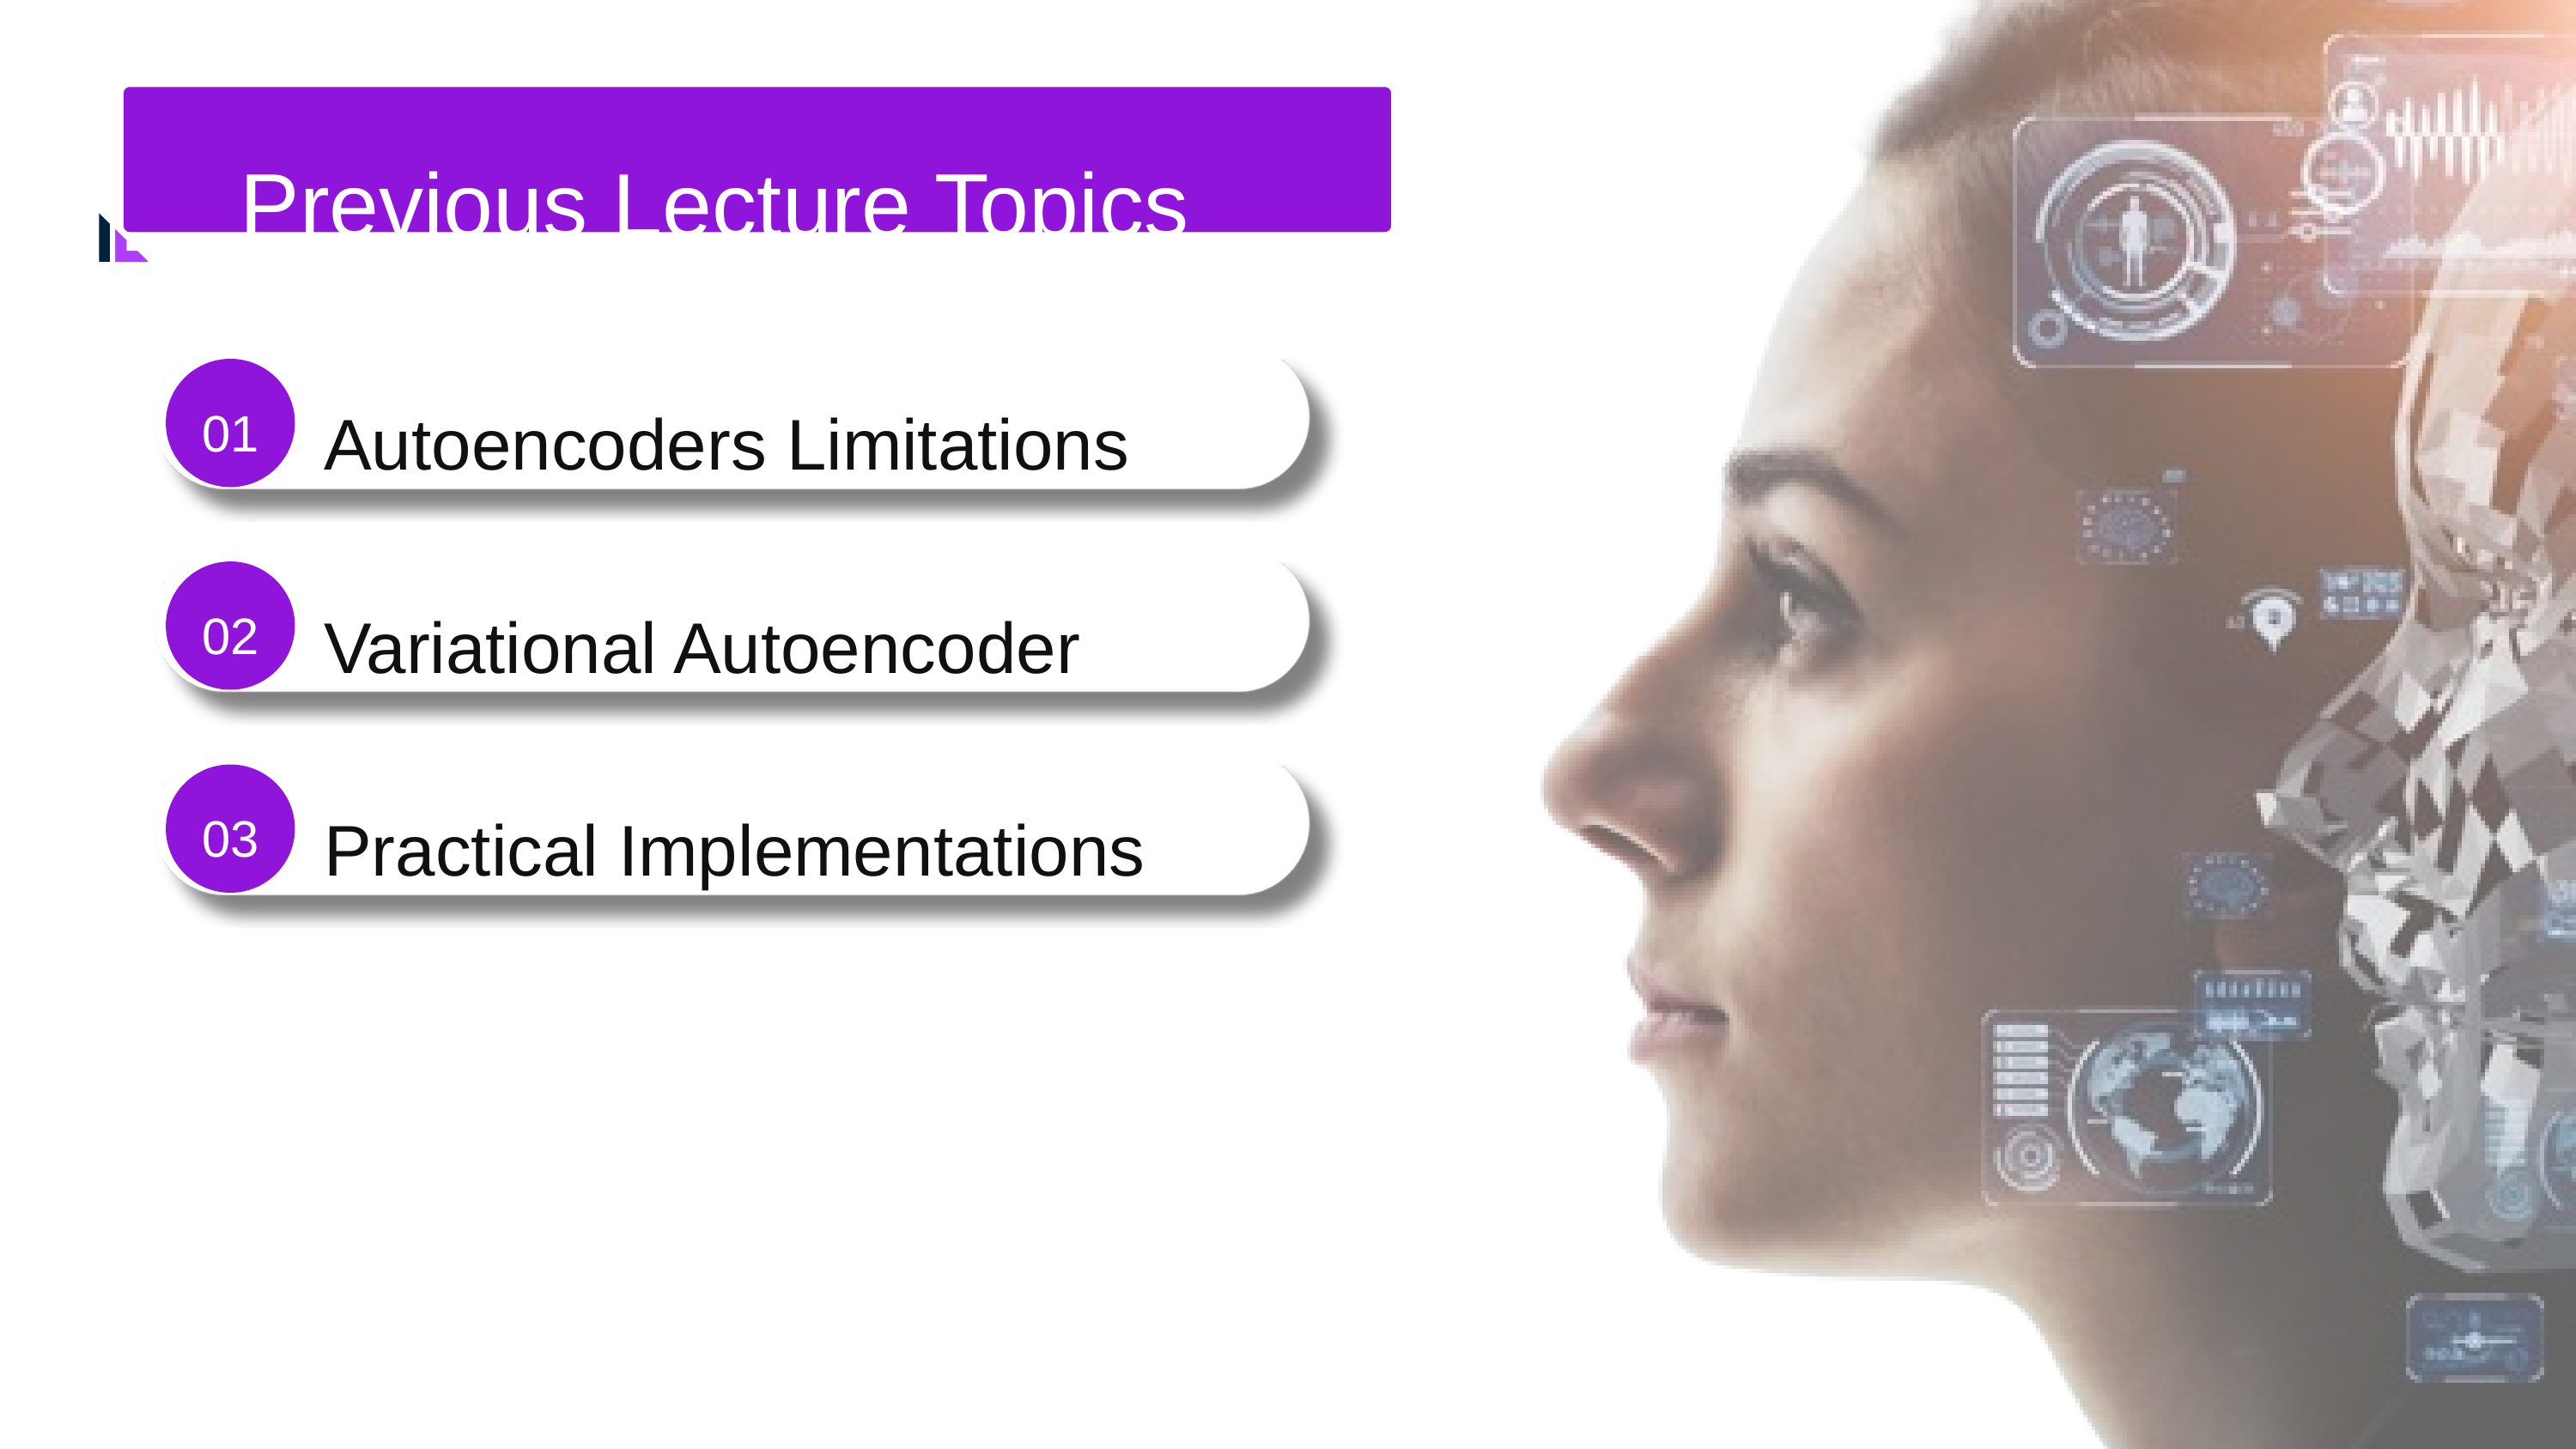

Previous Lecture Topics

01
Autoencoders Limitations

02
Variational Autoencoder

03
Practical Implementations